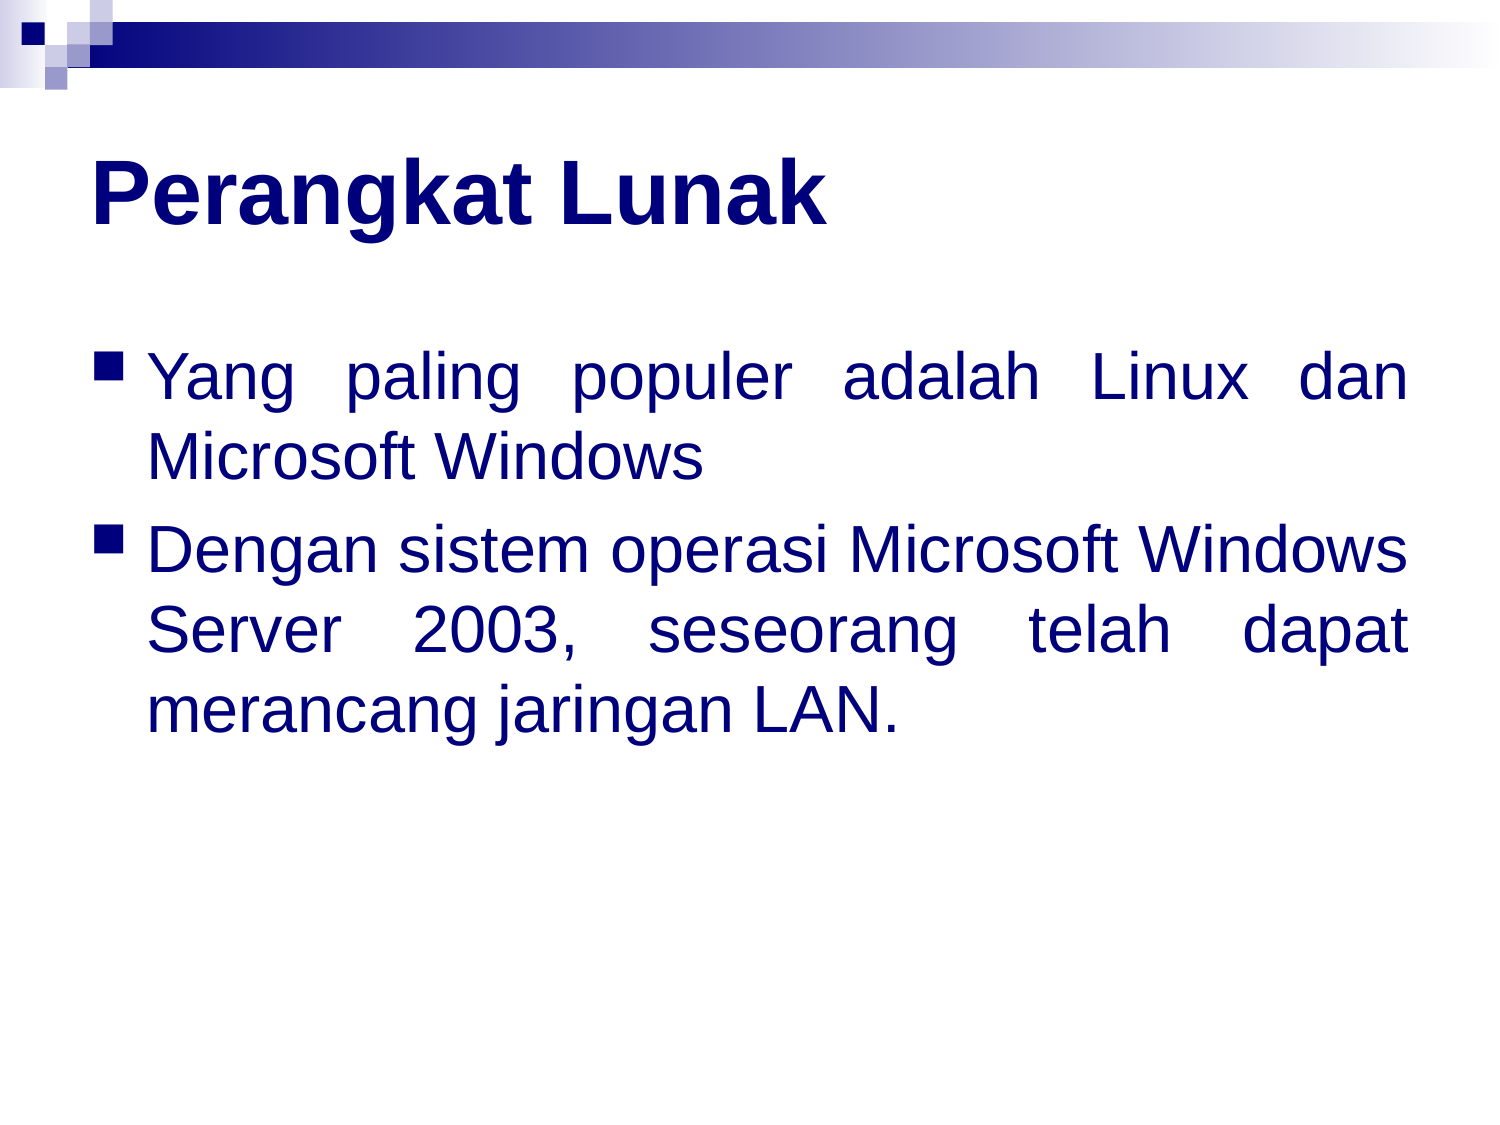

# Perangkat Lunak
Yang paling populer adalah Linux dan Microsoft Windows
Dengan sistem operasi Microsoft Windows Server 2003, seseorang telah dapat merancang jaringan LAN.